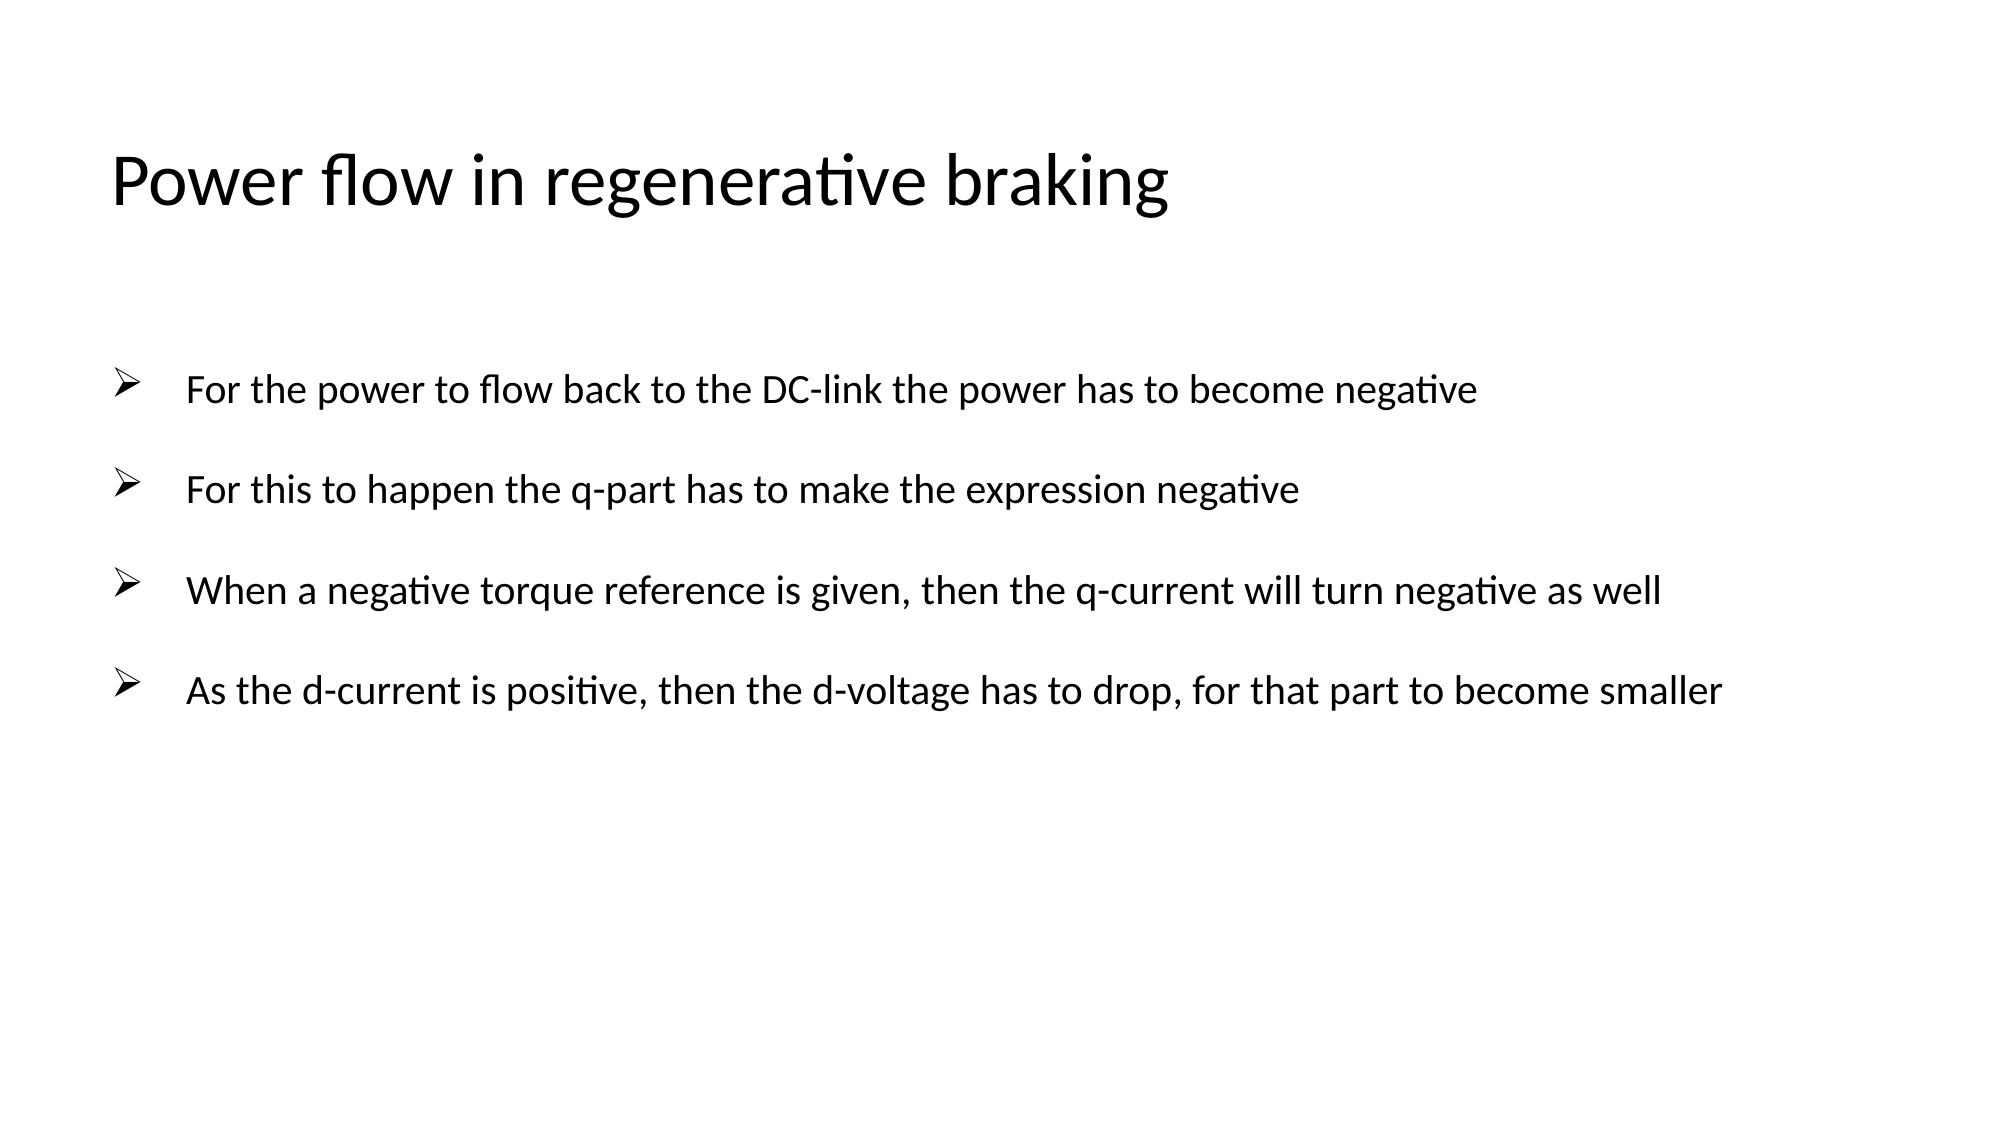

# Power flow in regenerative braking
For the power to flow back to the DC-link the power has to become negative

For this to happen the q-part has to make the expression negative

When a negative torque reference is given, then the q-current will turn negative as well

As the d-current is positive, then the d-voltage has to drop, for that part to become smaller